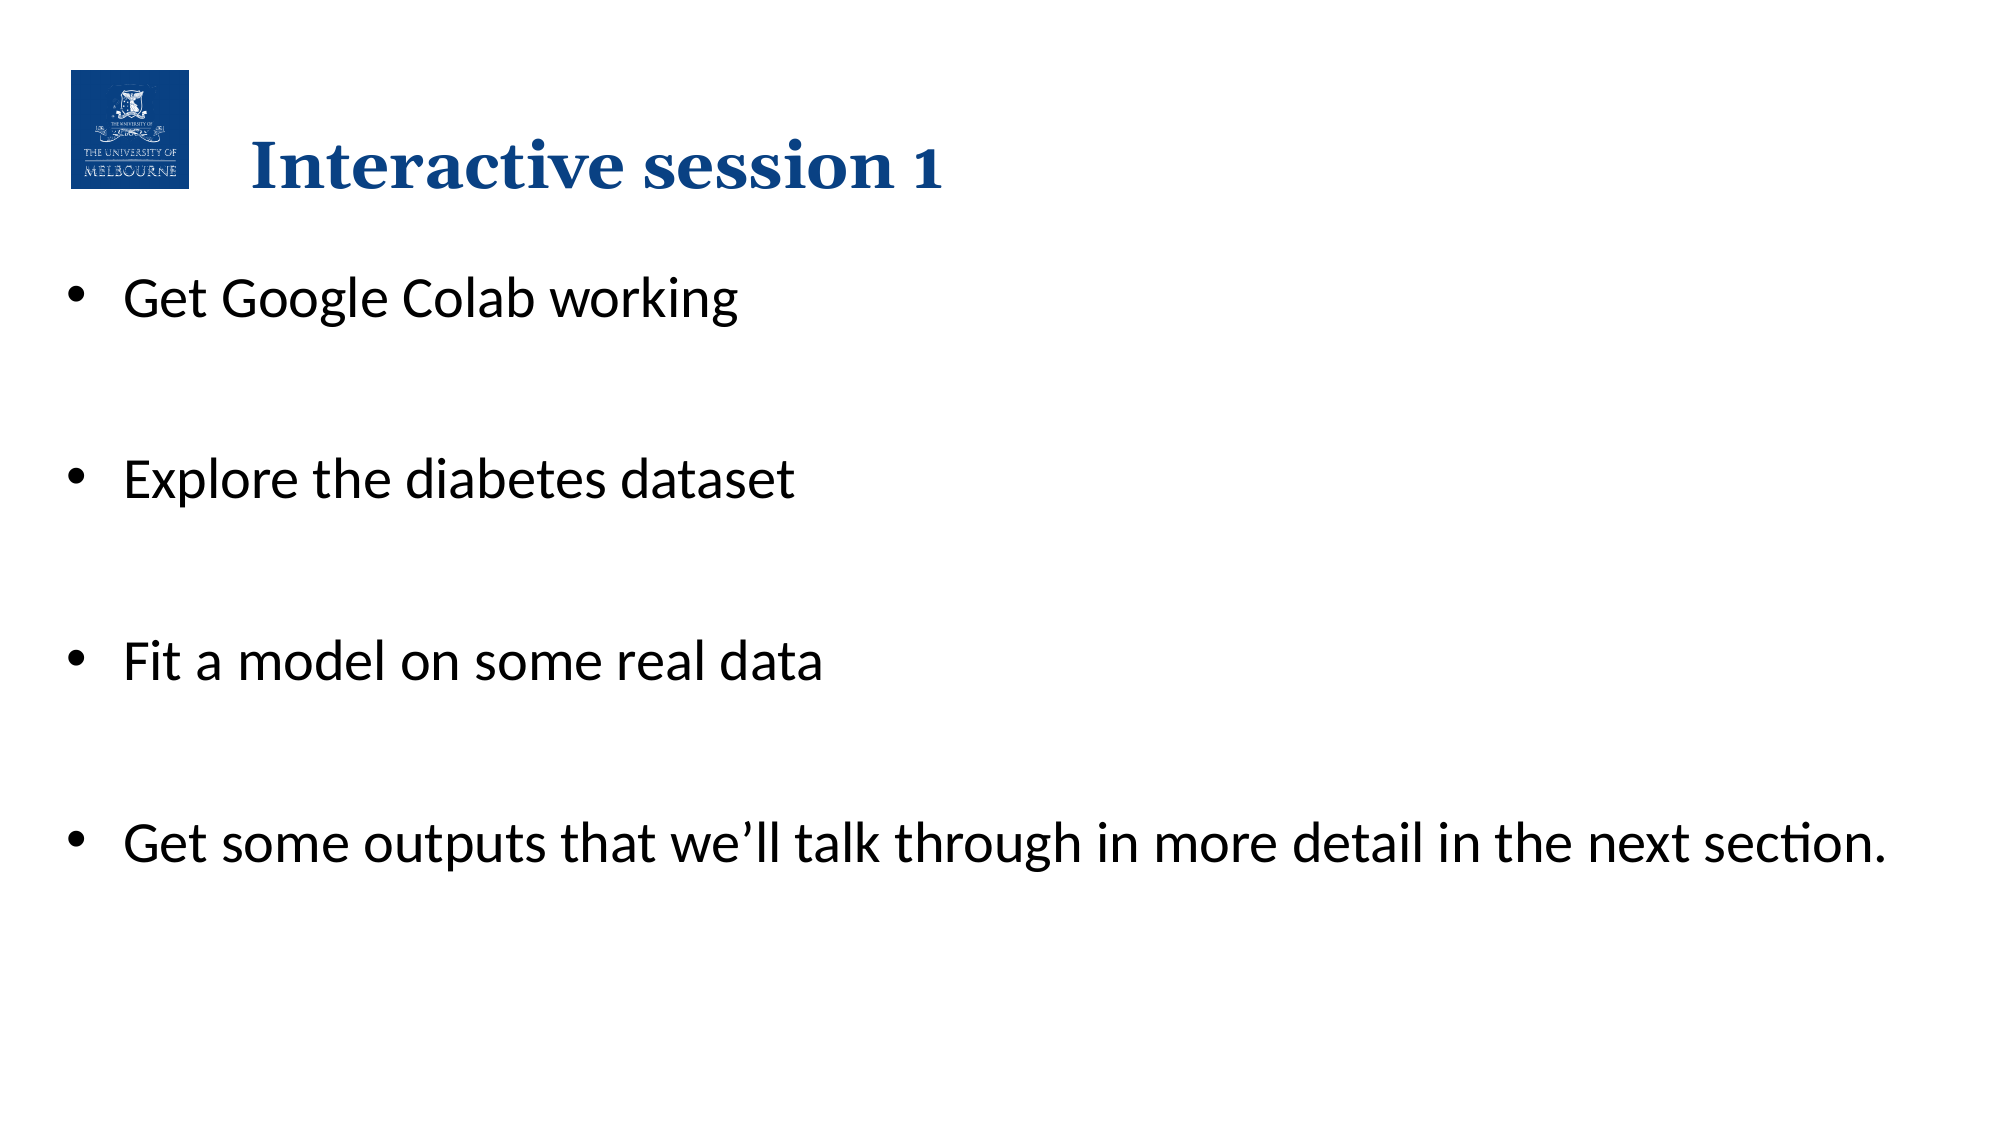

# Interactive session 1
Get Google Colab working

Explore the diabetes dataset

Fit a model on some real data

Get some outputs that we’ll talk through in more detail in the next section.